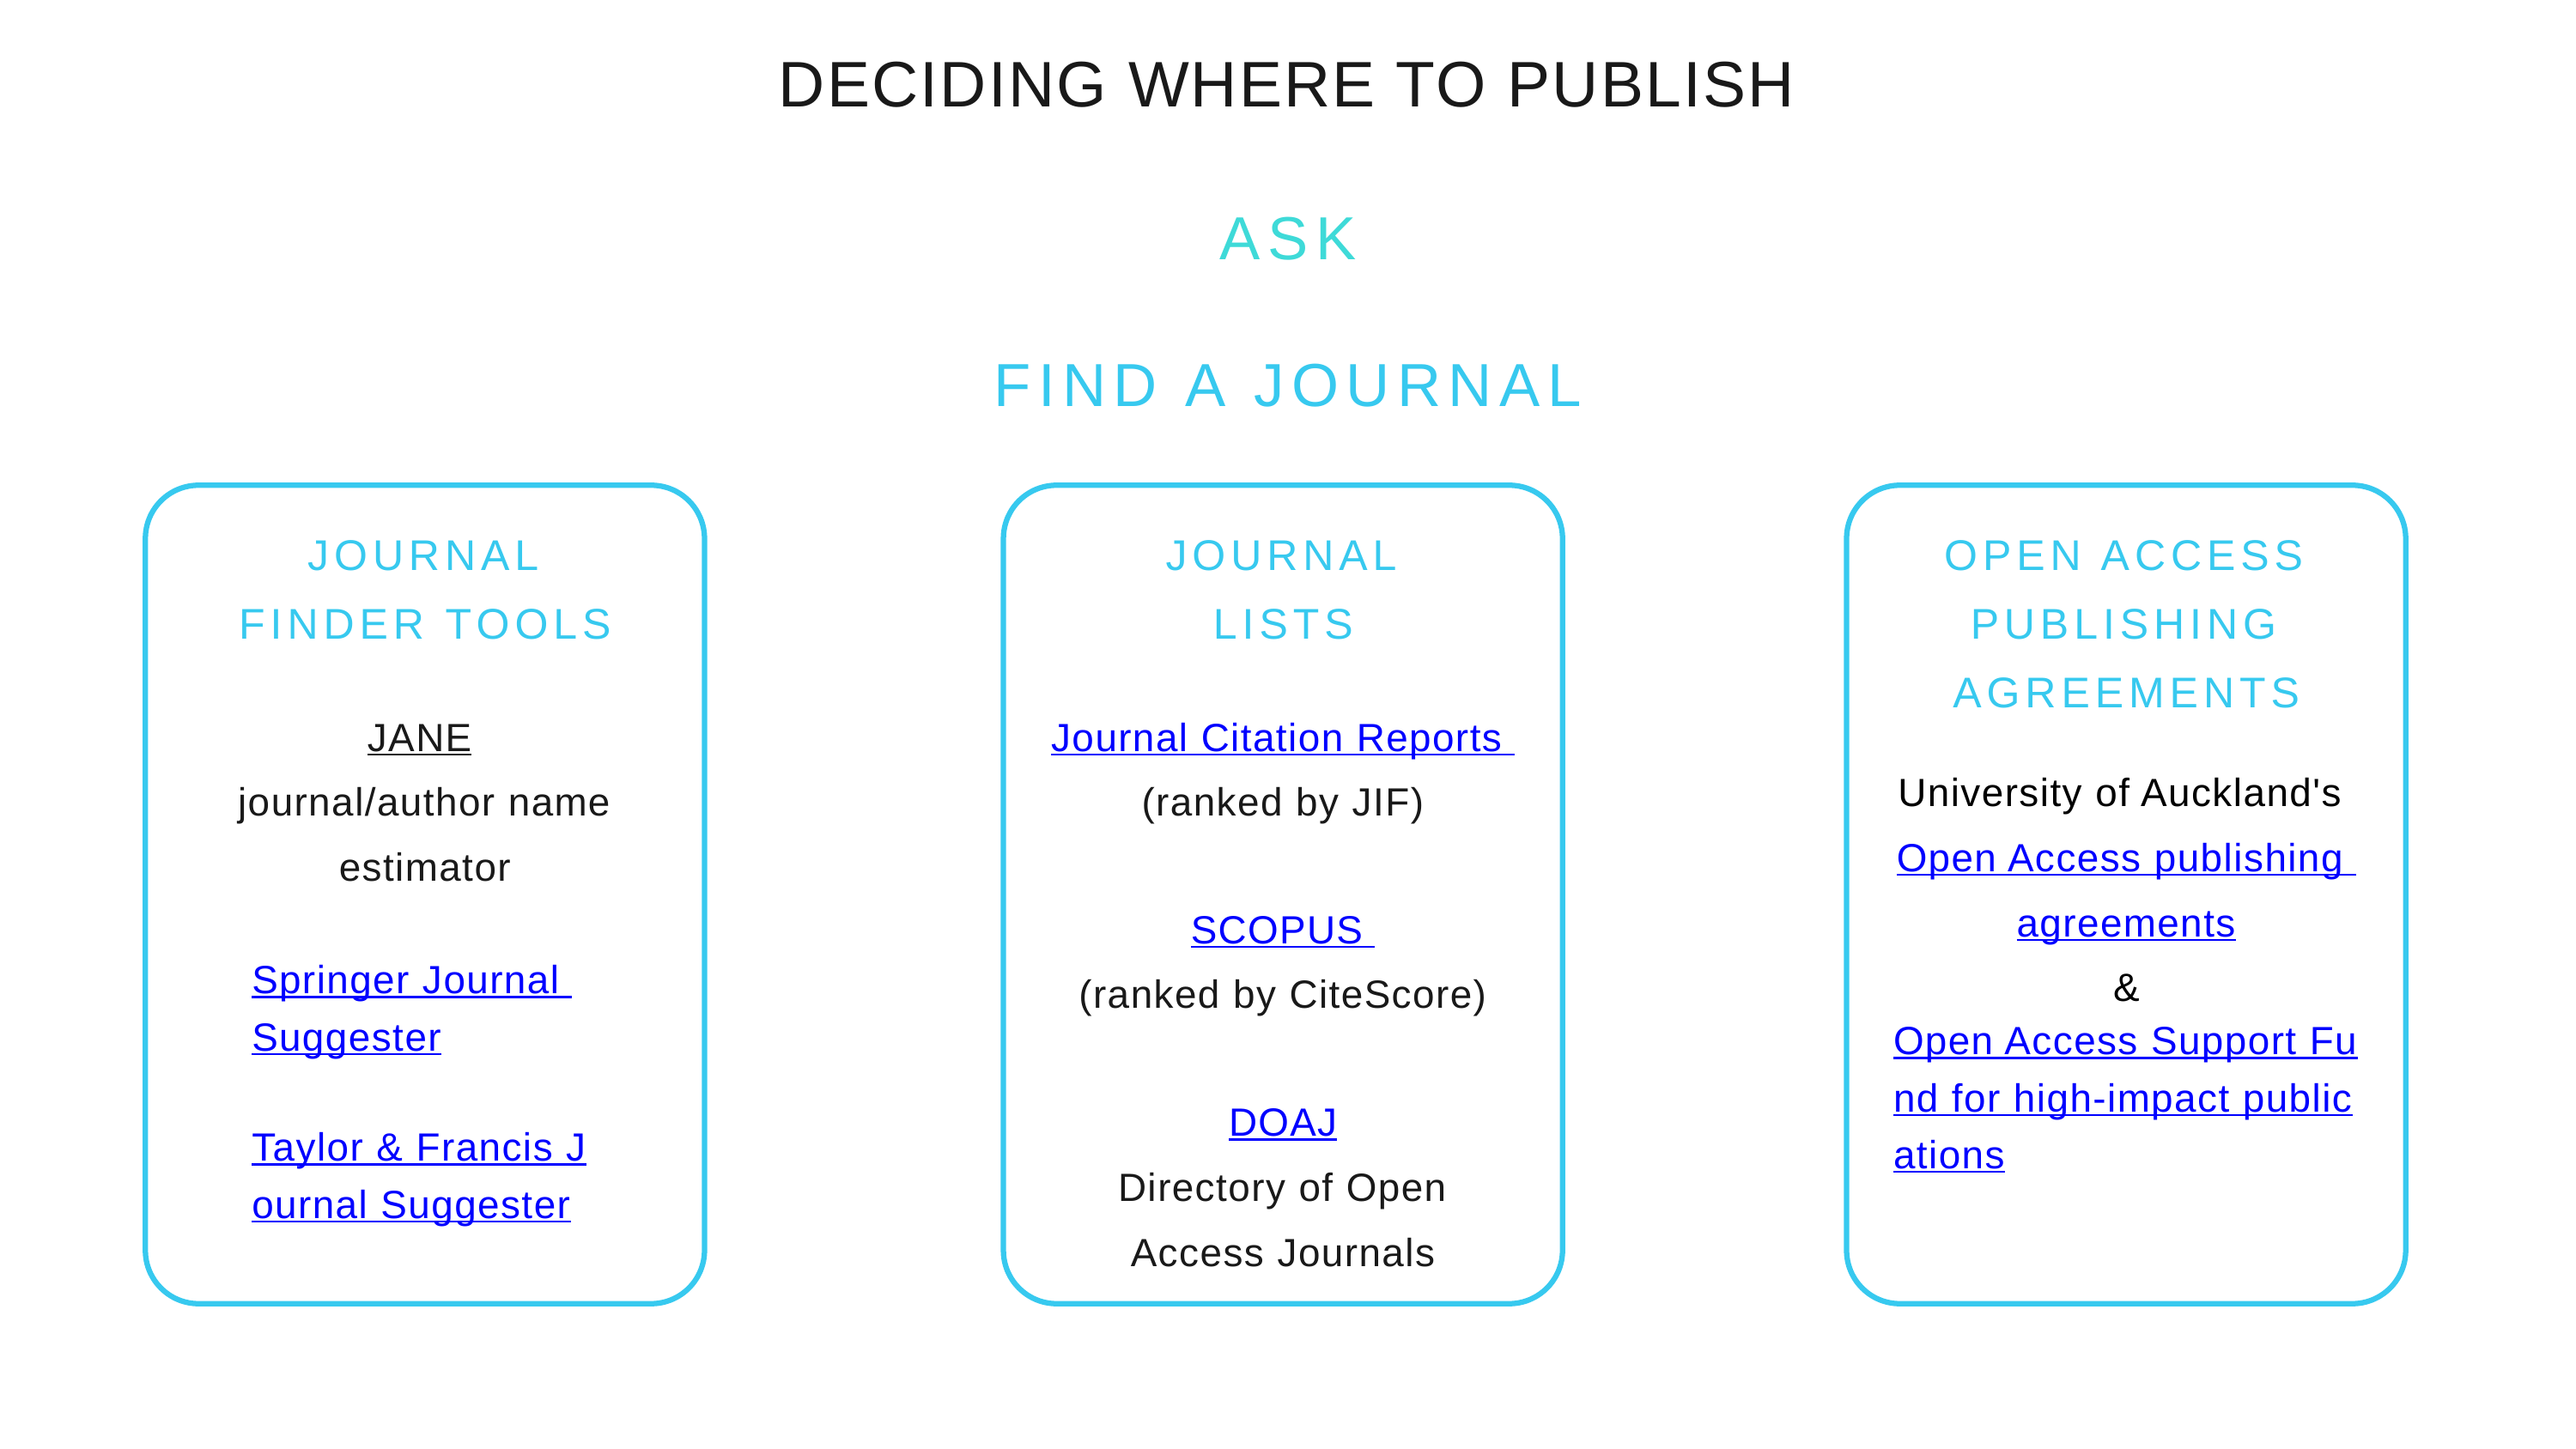

DECIDING WHERE TO PUBLISH
ASK
FIND A JOURNAL

JOURNAL FINDER TOOLS
JOURNAL LISTS
OPEN ACCESS PUBLISHING AGREEMENTS
JANE
journal/author name estimator
Journal Citation Reports
(ranked by JIF)
University of Auckland's
Open Access publishing
agreements
&
SCOPUS
(ranked by CiteScore)
Springer Journal Suggester
Open Access Support Fund for high-impact publications
DOAJ
Directory of Open Access Journals
Taylor & Francis Journal Suggester